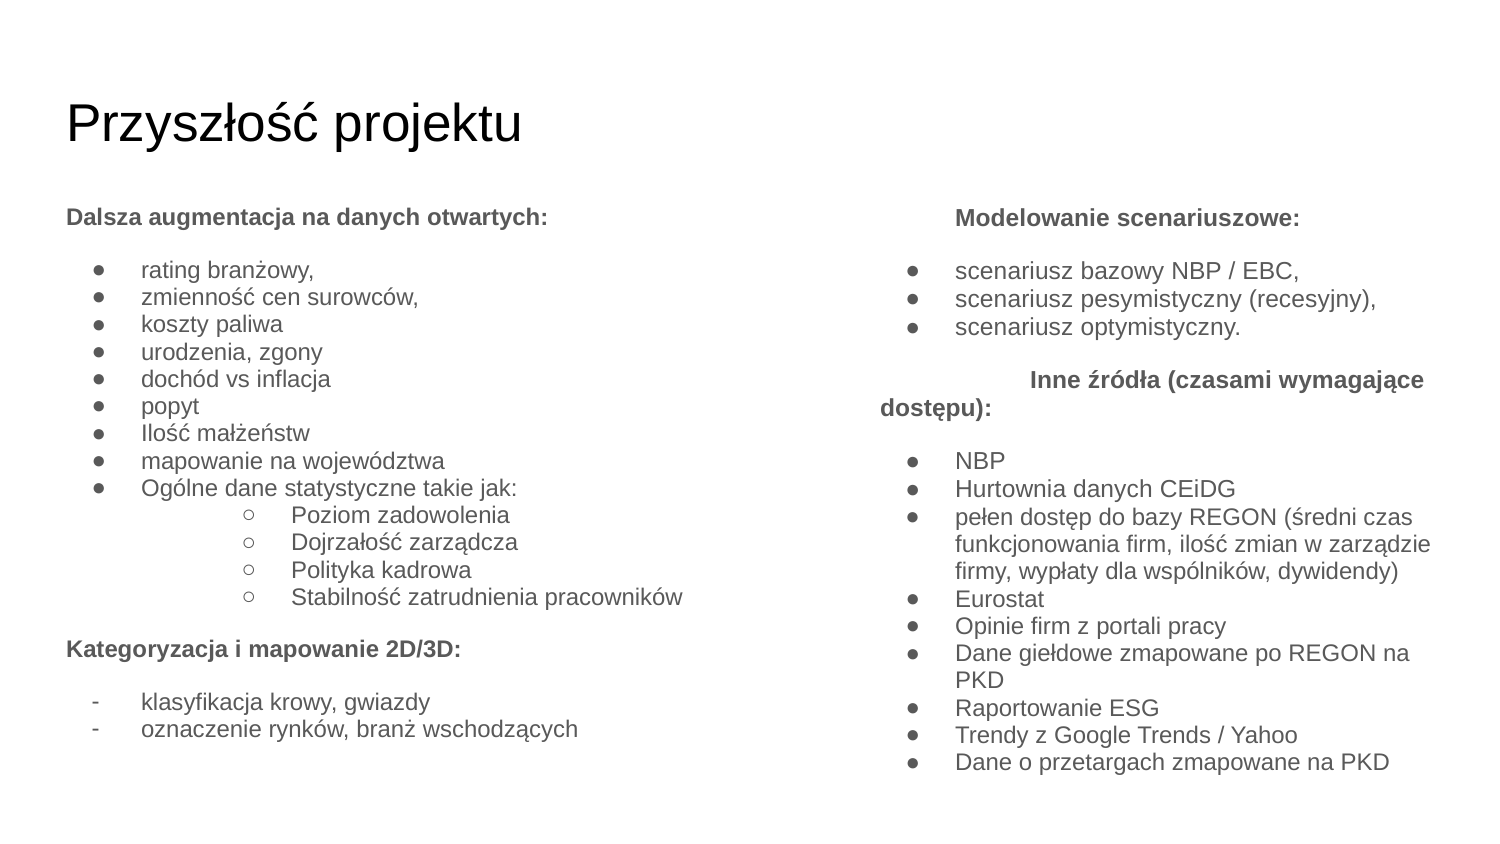

# Przyszłość projektu
Dalsza augmentacja na danych otwartych:
rating branżowy,
zmienność cen surowców,
koszty paliwa
urodzenia, zgony
dochód vs inflacja
popyt
Ilość małżeństw
mapowanie na województwa
Ogólne dane statystyczne takie jak:
Poziom zadowolenia
Dojrzałość zarządcza
Polityka kadrowa
Stabilność zatrudnienia pracowników
Kategoryzacja i mapowanie 2D/3D:
klasyfikacja krowy, gwiazdy
oznaczenie rynków, branż wschodzących

Modelowanie scenariuszowe:
scenariusz bazowy NBP / EBC,
scenariusz pesymistyczny (recesyjny),
scenariusz optymistyczny.
	Inne źródła (czasami wymagające dostępu):
NBP
Hurtownia danych CEiDG
pełen dostęp do bazy REGON (średni czas funkcjonowania firm, ilość zmian w zarządzie firmy, wypłaty dla wspólników, dywidendy)
Eurostat
Opinie firm z portali pracy
Dane giełdowe zmapowane po REGON na PKD
Raportowanie ESG
Trendy z Google Trends / Yahoo
Dane o przetargach zmapowane na PKD